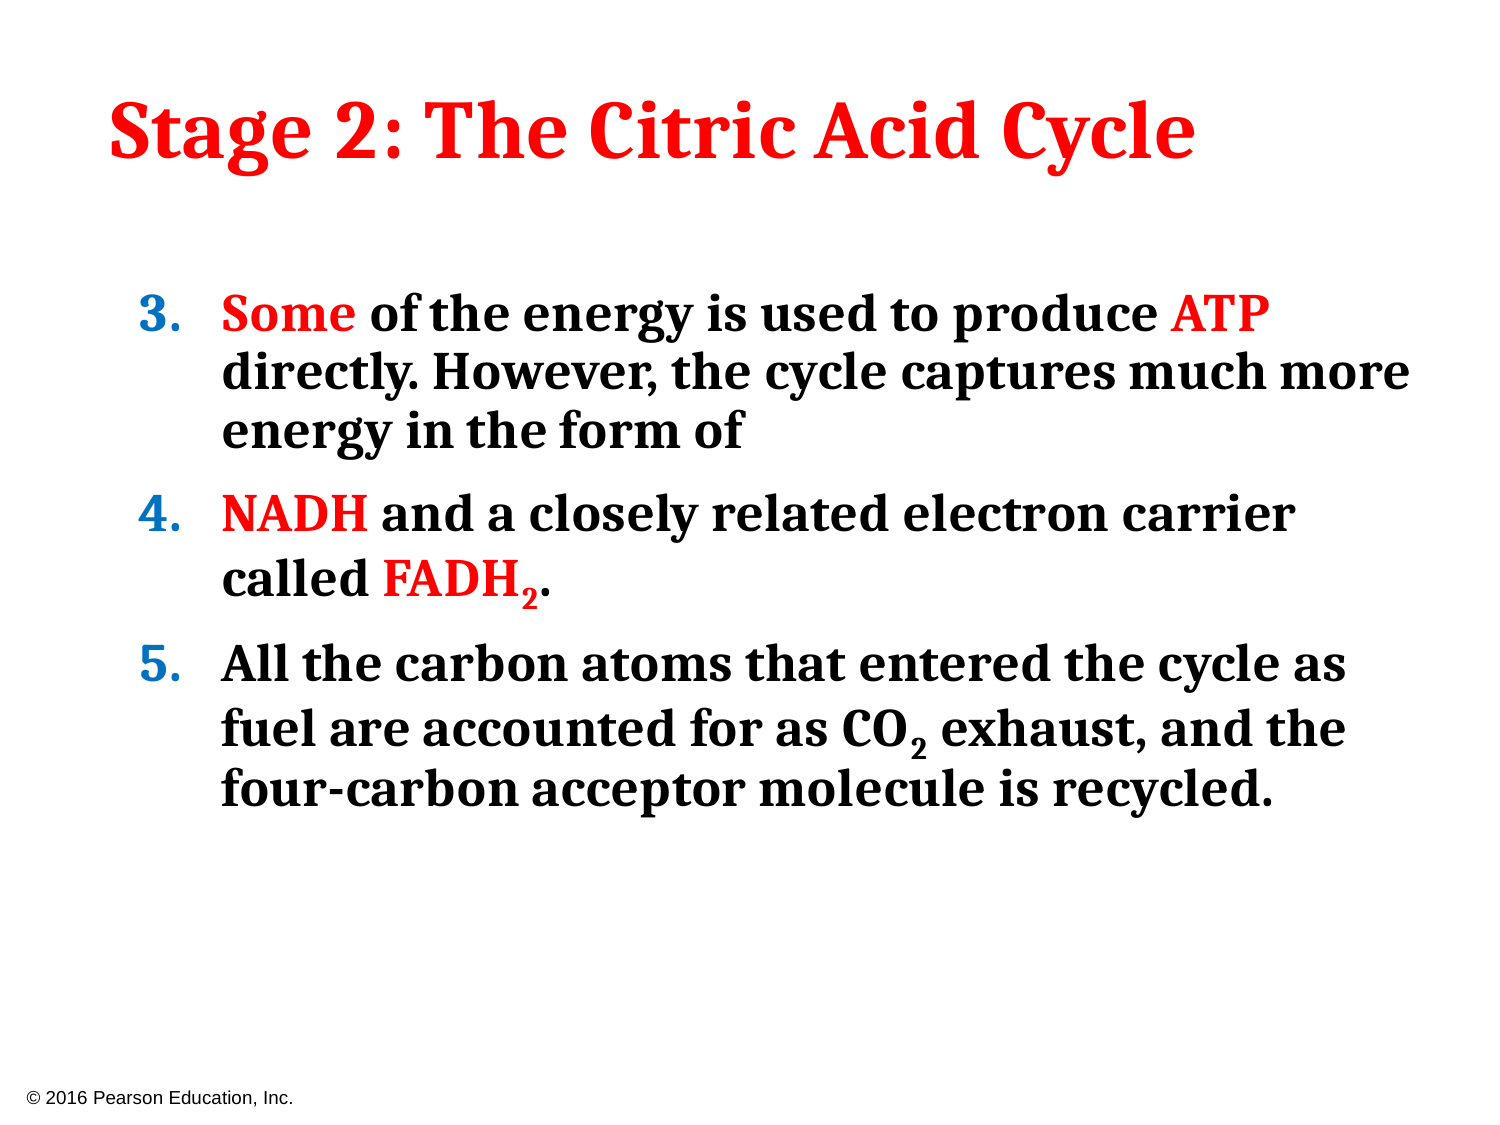

# Stage 2: The Citric Acid Cycle
Some of the energy is used to produce ATP directly. However, the cycle captures much more energy in the form of
NADH and a closely related electron carrier called FADH2.
All the carbon atoms that entered the cycle as fuel are accounted for as CO2 exhaust, and the four-carbon acceptor molecule is recycled.
© 2016 Pearson Education, Inc.